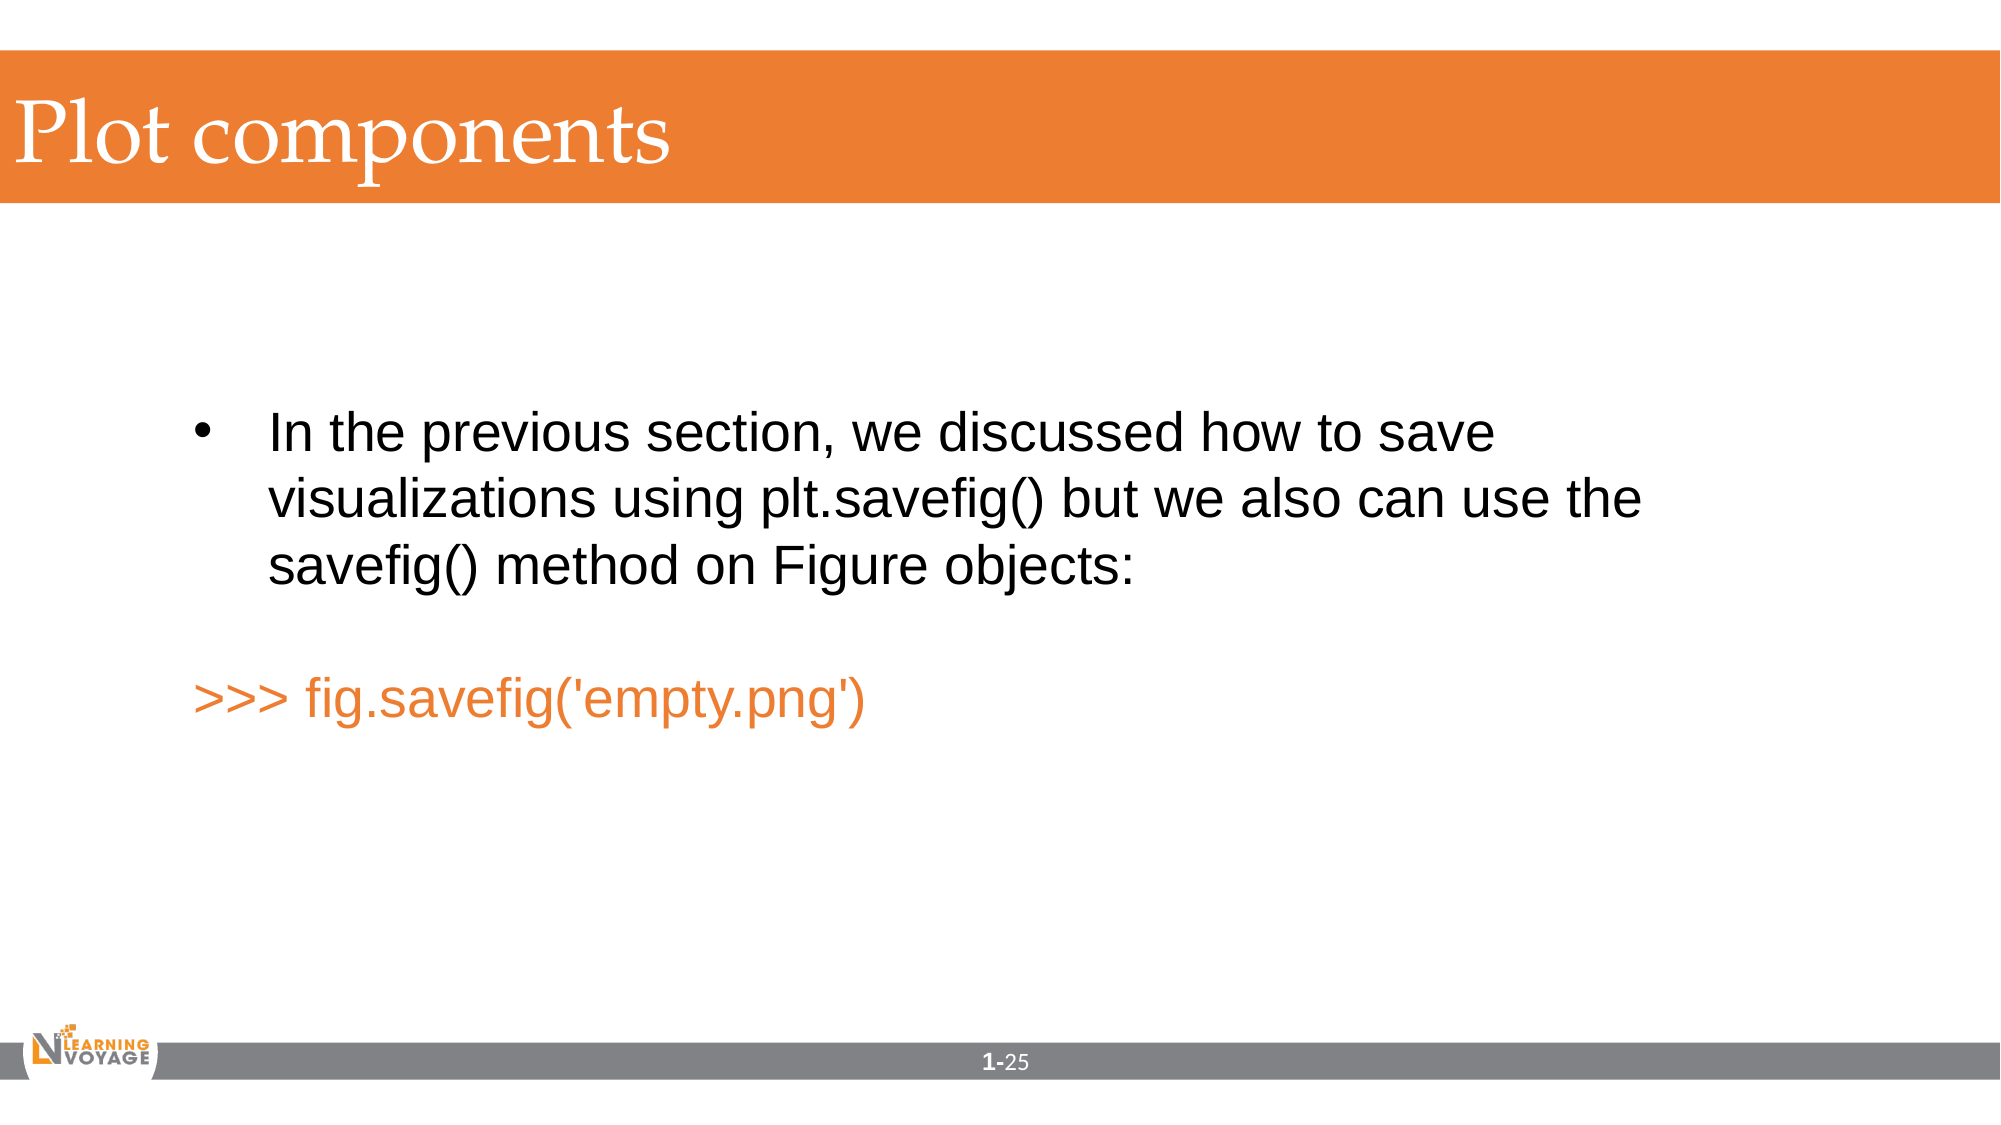

Plot components
In the previous section, we discussed how to save visualizations using plt.savefig() but we also can use the savefig() method on Figure objects:

>>> fig.savefig('empty.png')
1-25